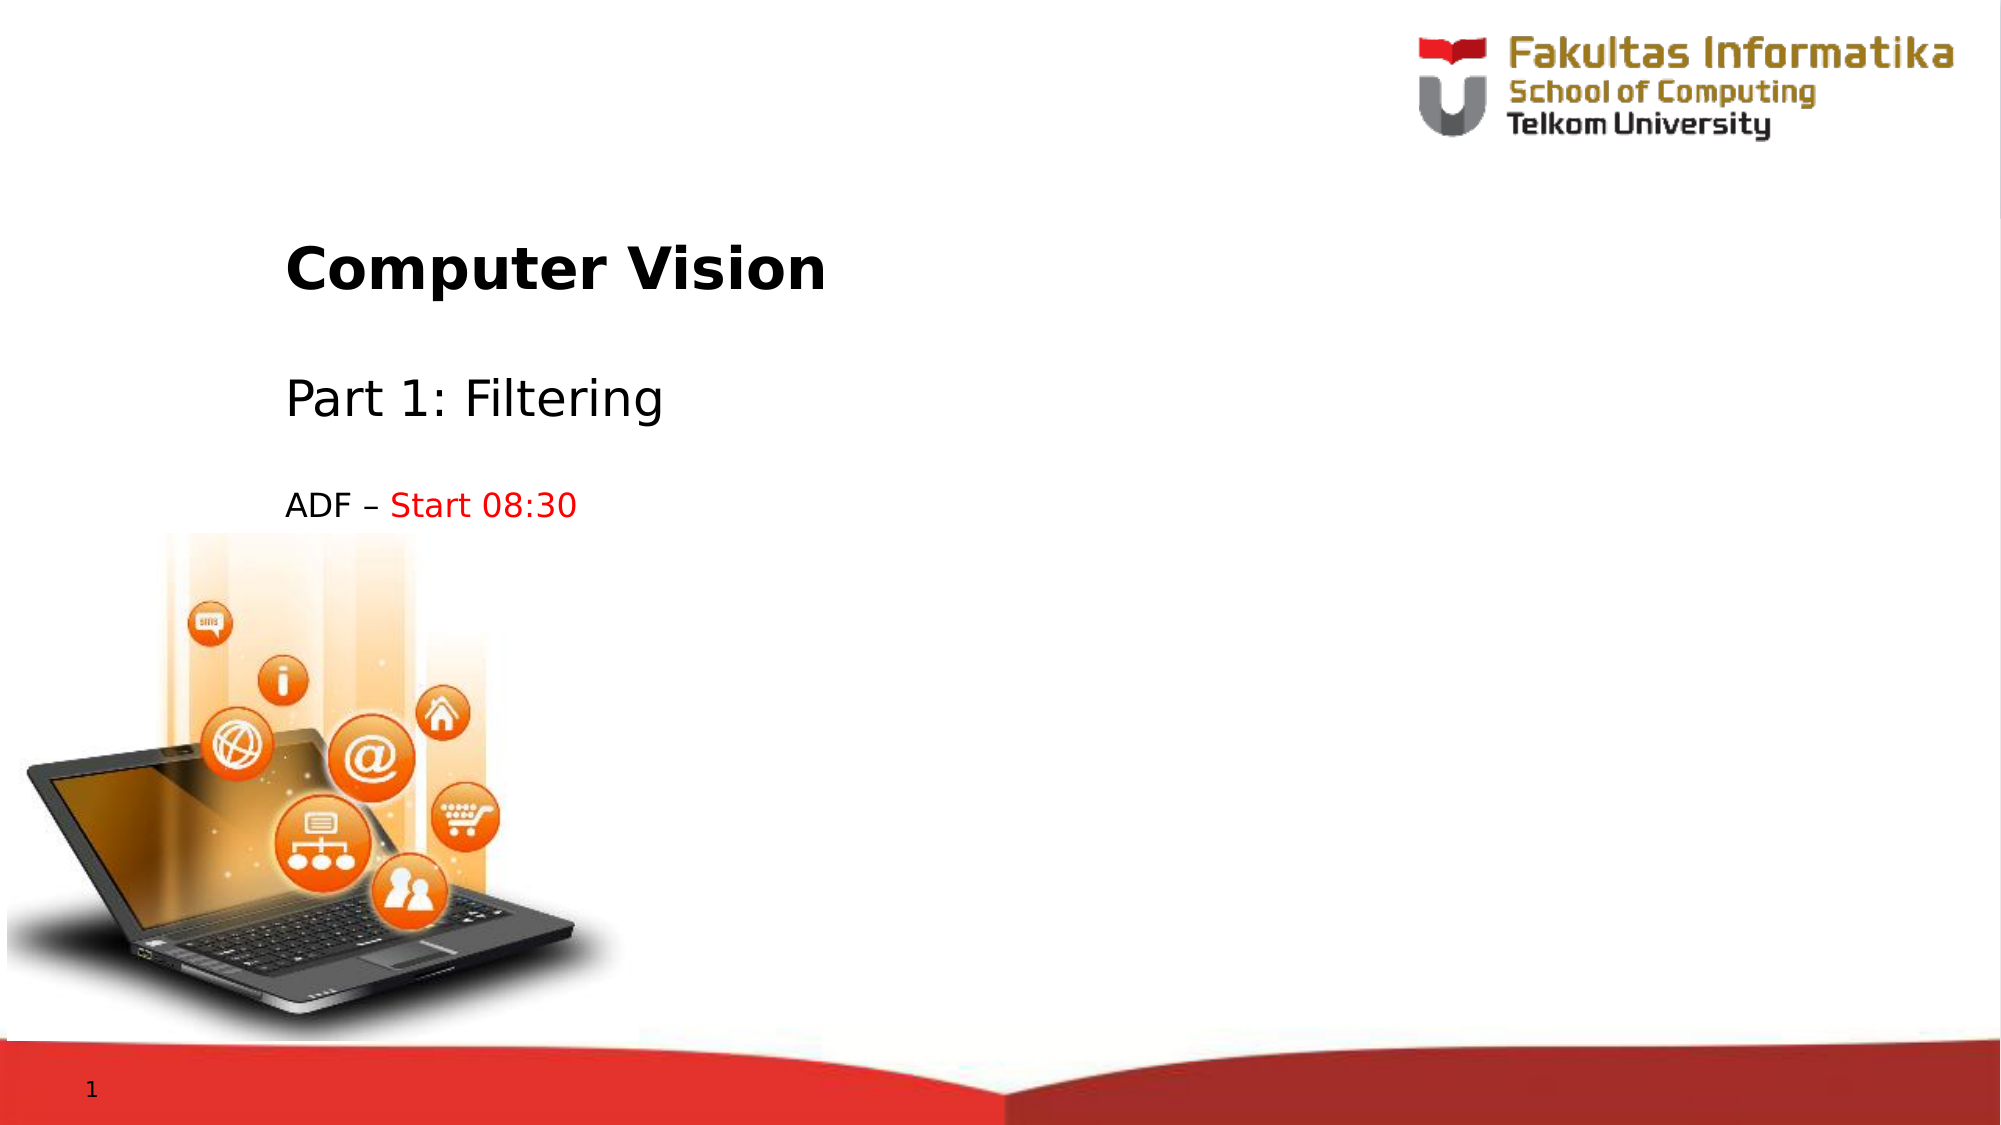

# Computer Vision
Part 1: Filtering
ADF – Start 08:30
1